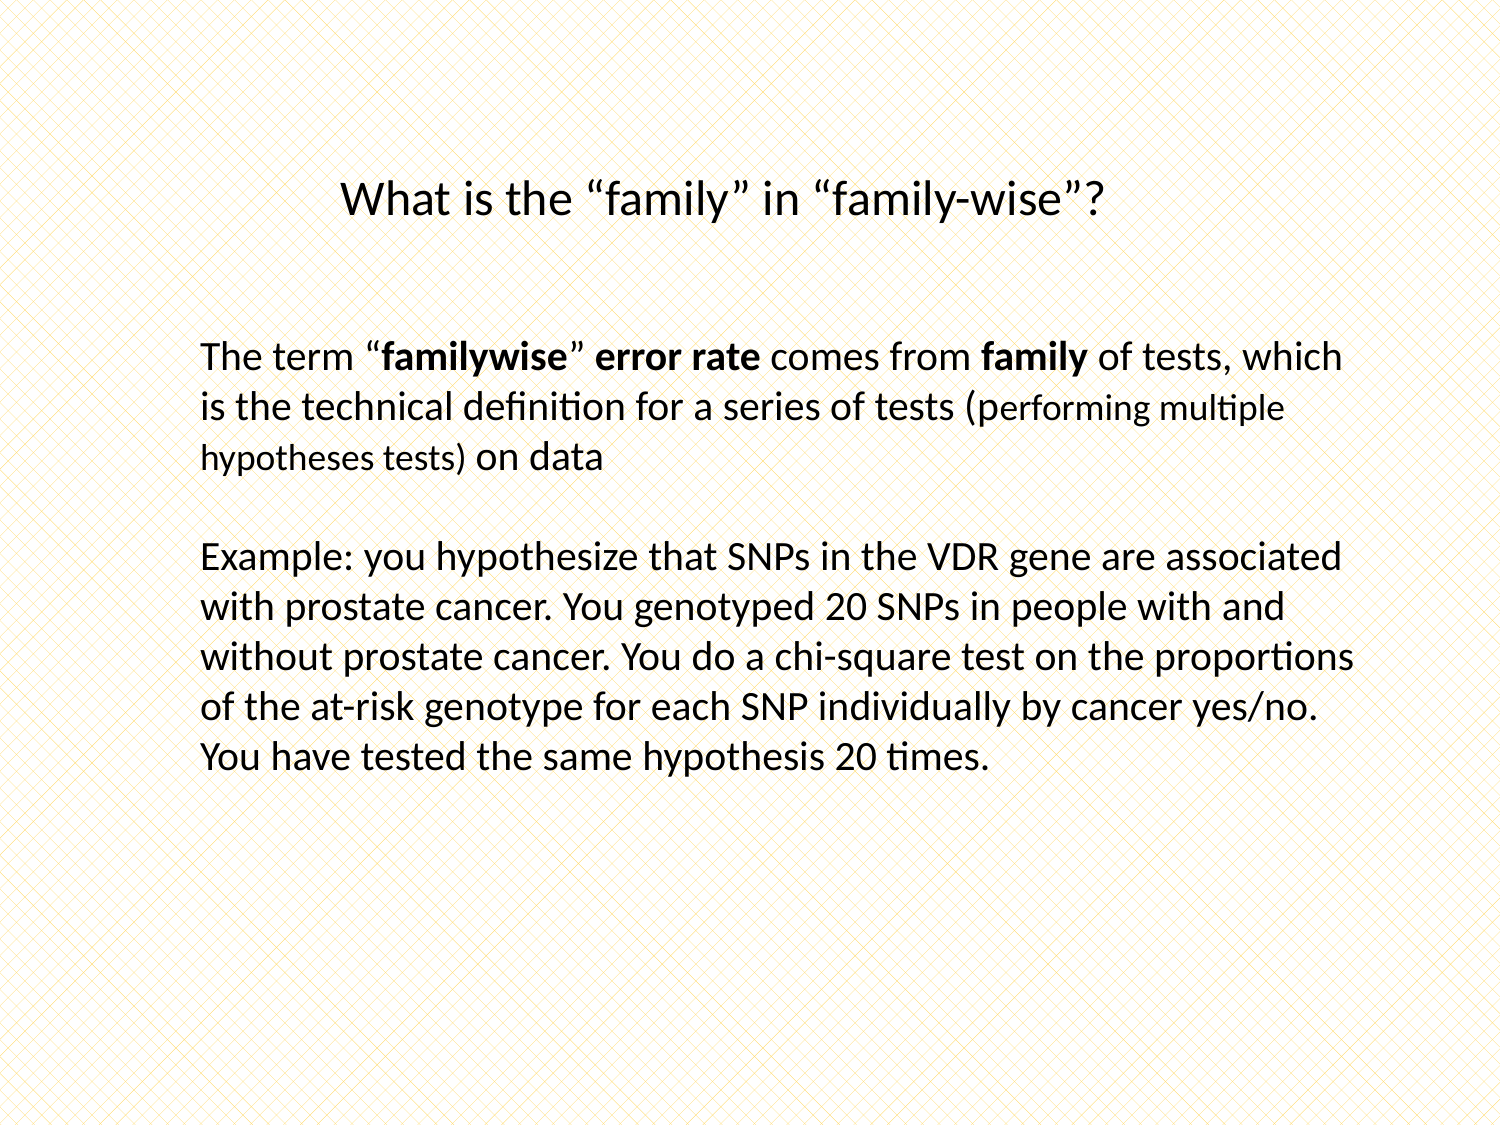

What is the “family” in “family-wise”?
The term “familywise” error rate comes from family of tests, which is the technical definition for a series of tests (performing multiple hypotheses tests) on data

Example: you hypothesize that SNPs in the VDR gene are associated with prostate cancer. You genotyped 20 SNPs in people with and without prostate cancer. You do a chi-square test on the proportions of the at-risk genotype for each SNP individually by cancer yes/no. You have tested the same hypothesis 20 times.